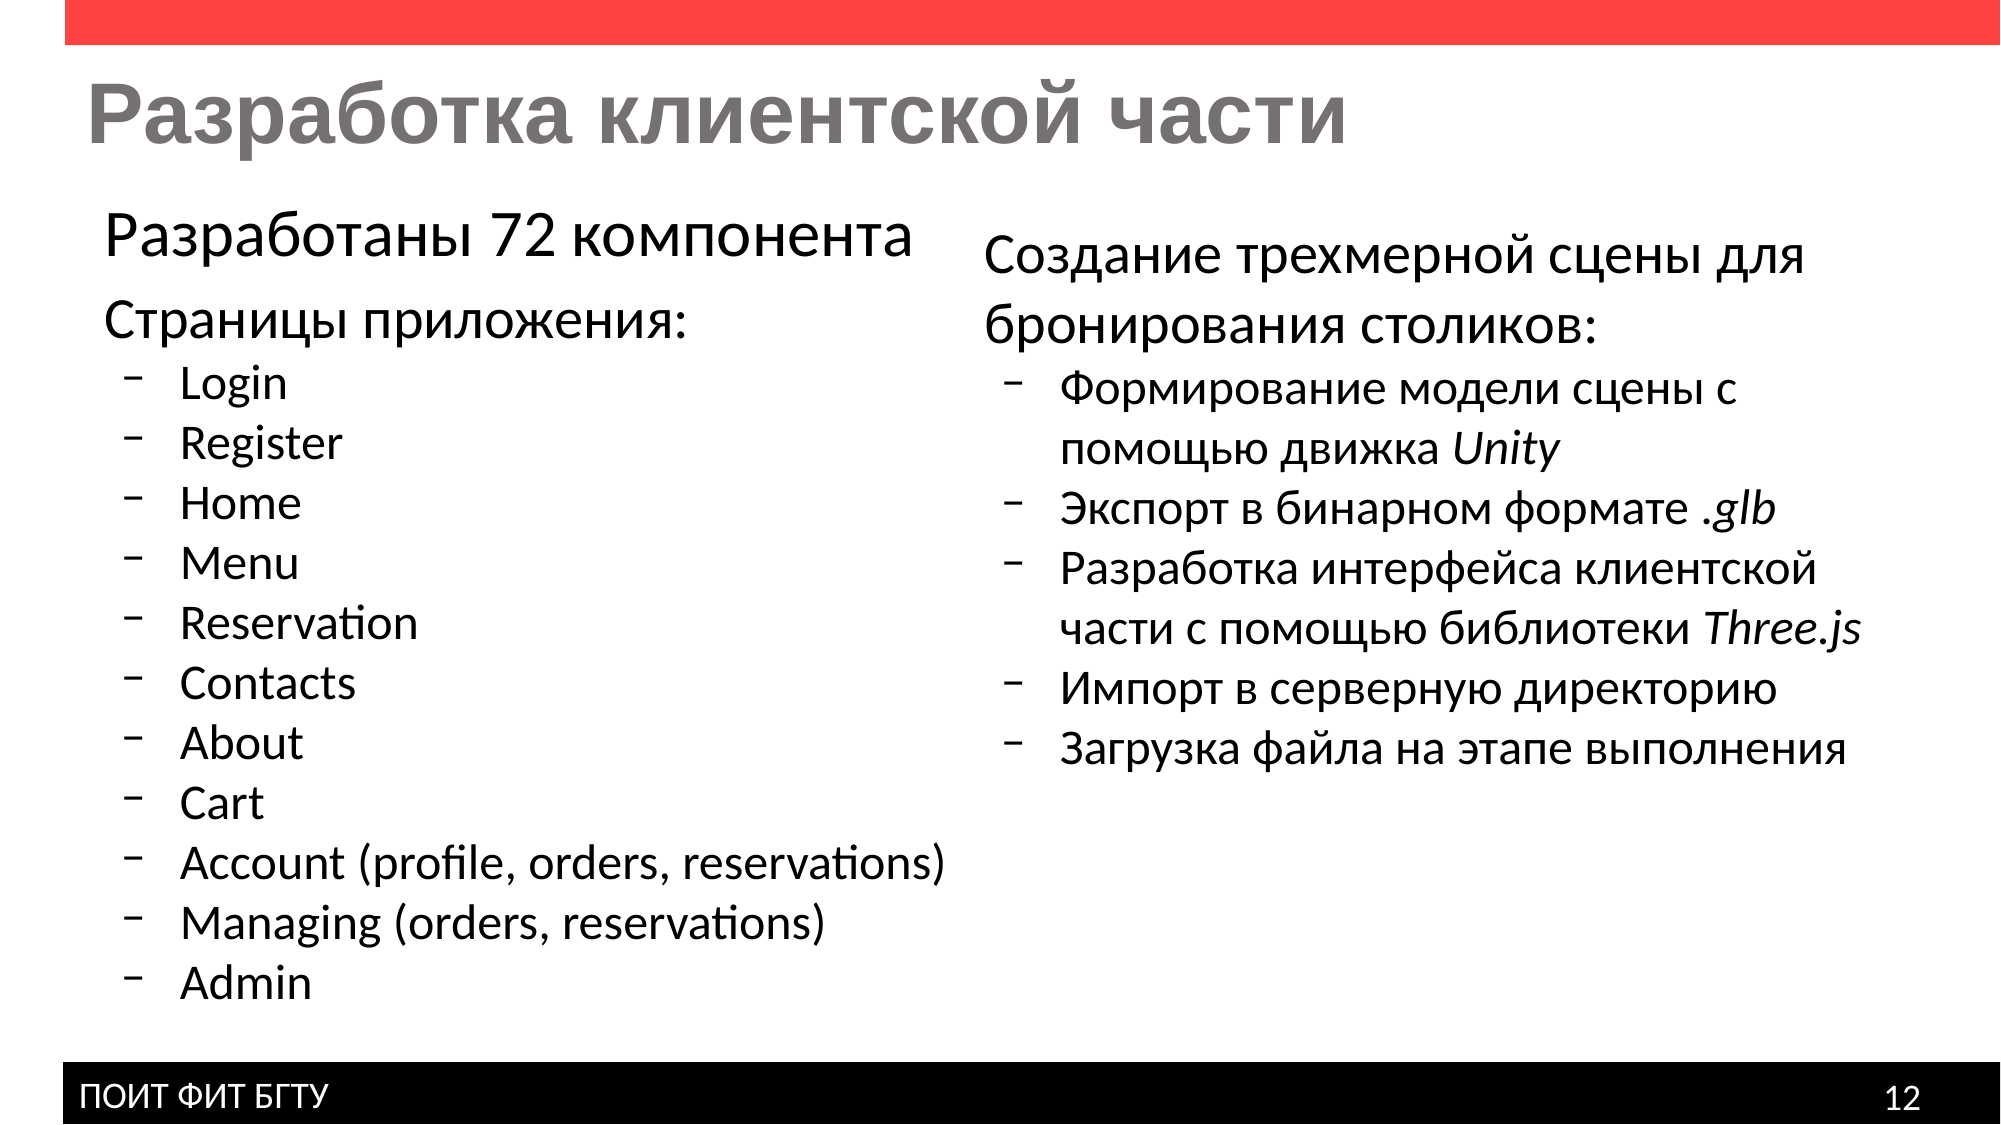

Разработка клиентской части
Разработаны 72 компонента
Страницы приложения:
Login
Register
Home
Menu
Reservation
Contacts
About
Cart
Account (profile, orders, reservations)
Managing (orders, reservations)
Admin
Создание трехмерной сцены для бронирования столиков:
Формирование модели сцены с помощью движка Unity
Экспорт в бинарном формате .glb
Разработка интерфейса клиентской части с помощью библиотеки Three.js
Импорт в серверную директорию
Загрузка файла на этапе выполнения